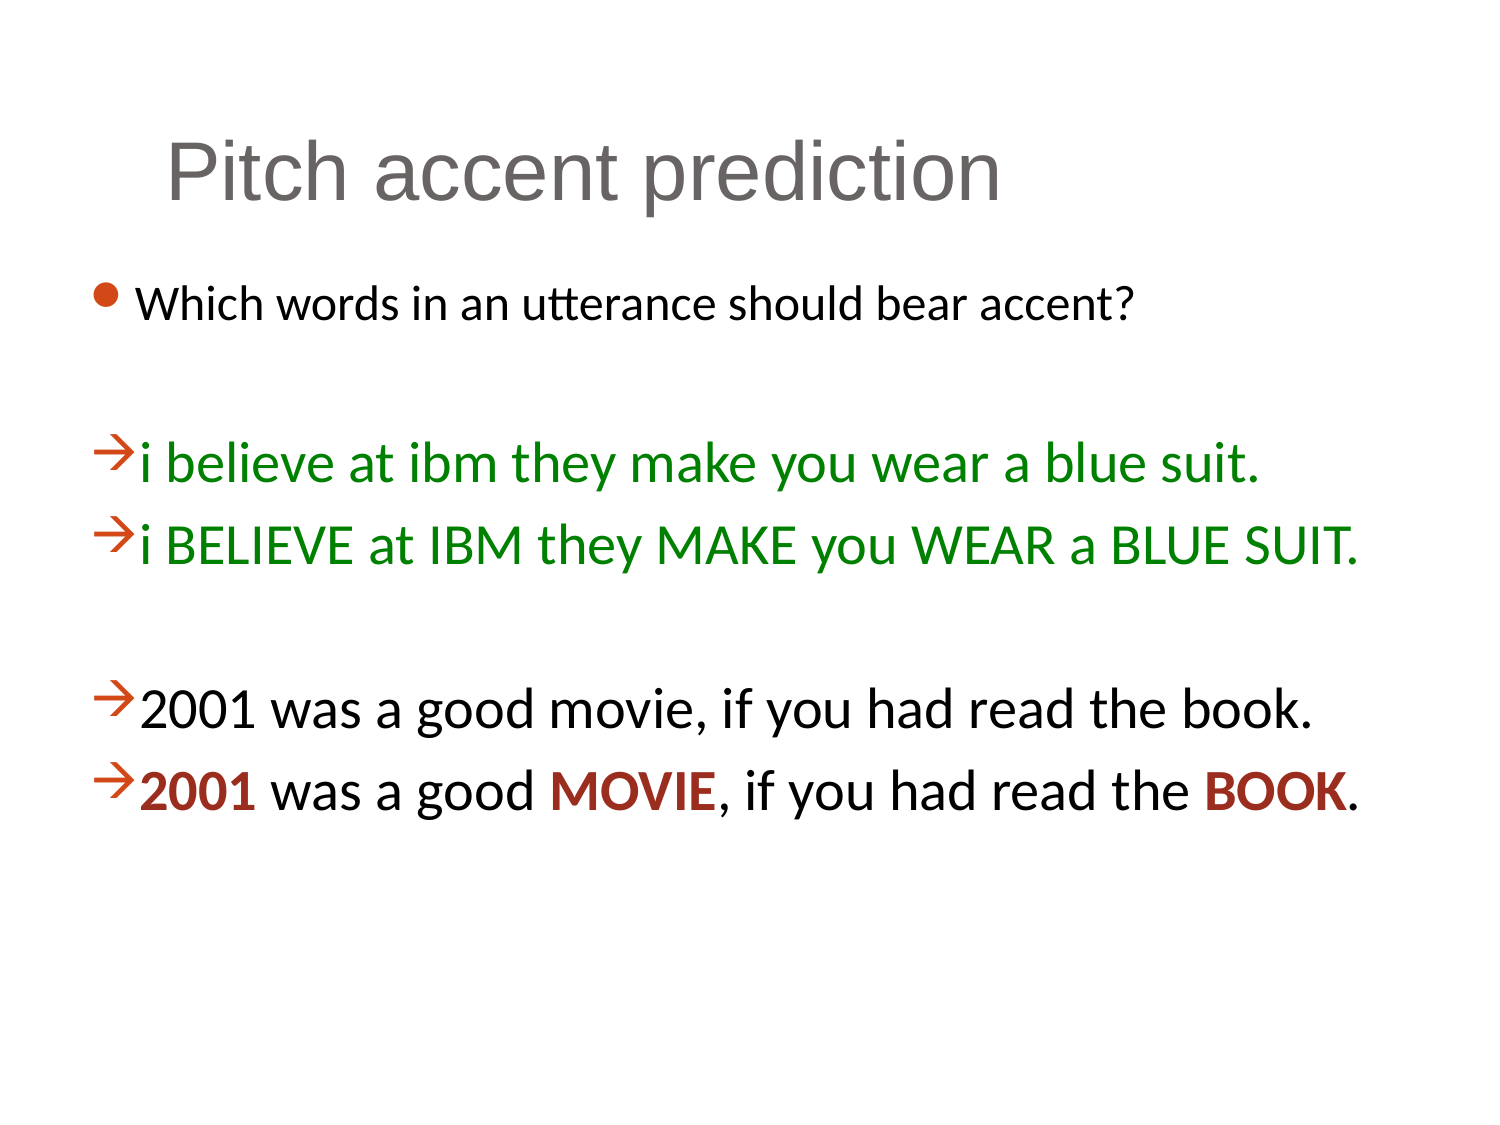

# Pitch accent prediction
Which words in an utterance should bear accent?

i believe at ibm they make you wear a blue suit.
i BELIEVE at IBM they MAKE you WEAR a BLUE SUIT.

2001 was a good movie, if you had read the book.
2001 was a good MOVIE, if you had read the BOOK.